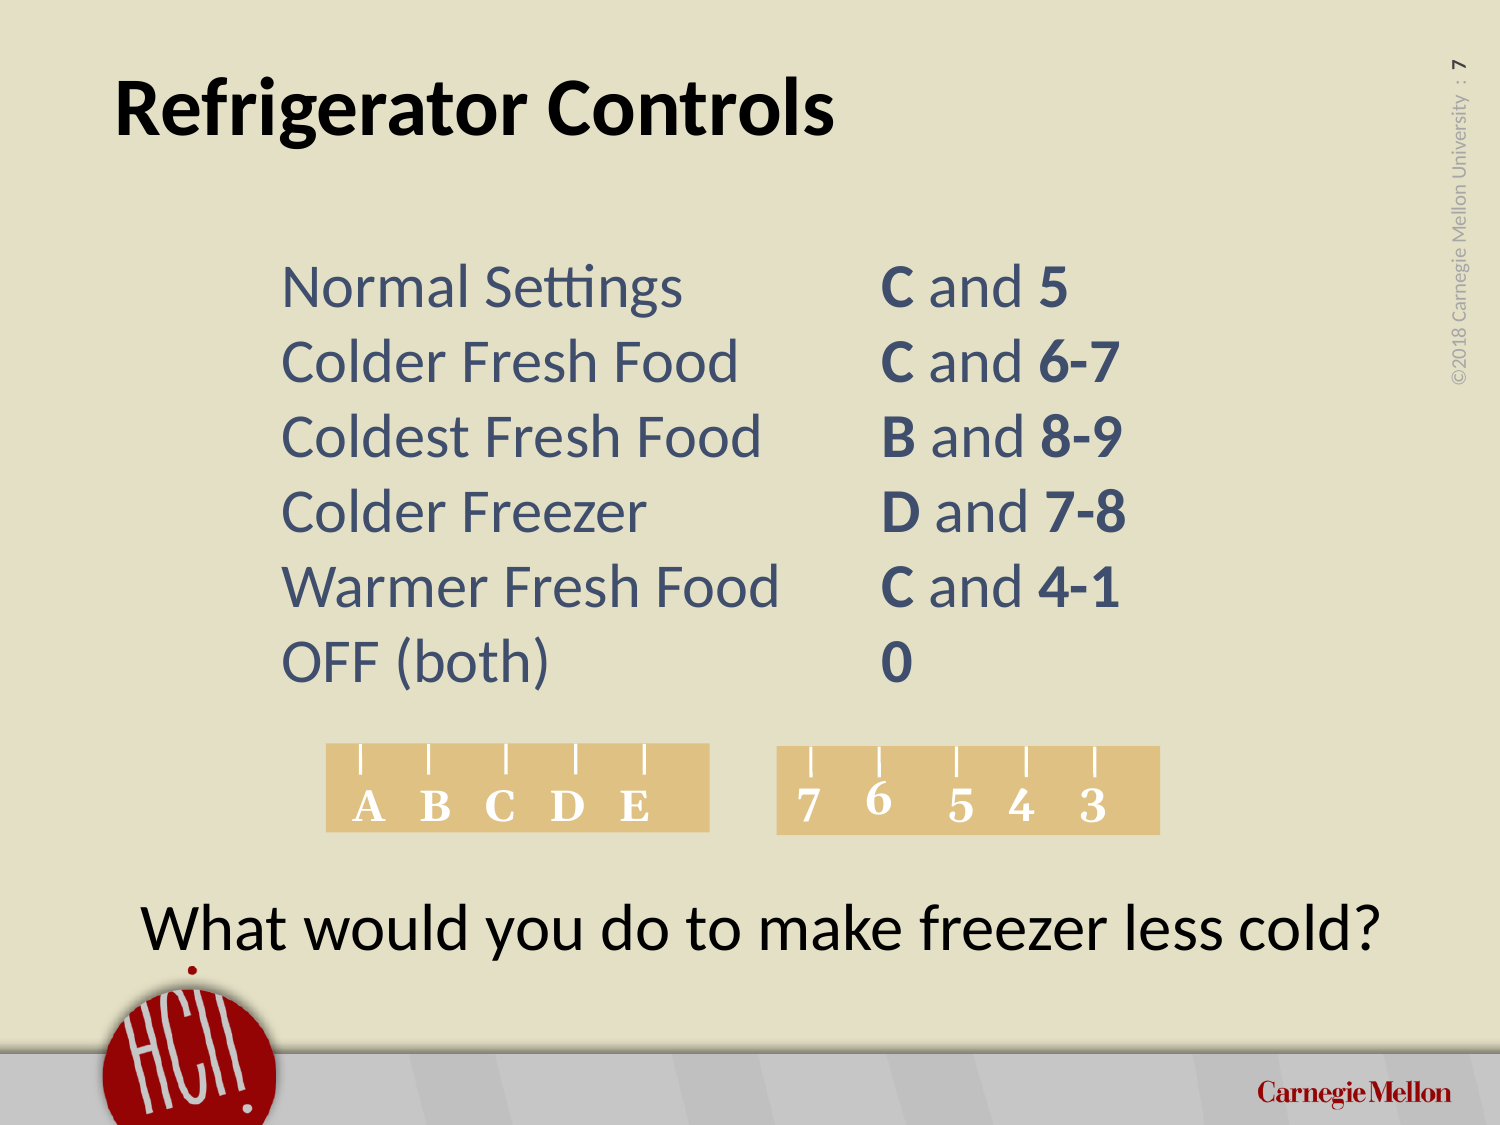

# Refrigerator Controls
Normal Settings		C and 5
Colder Fresh Food		C and 6-7
Coldest Fresh Food		B and 8-9
Colder Freezer		D and 7-8
Warmer Fresh Food		C and 4-1
OFF (both)		0

A   B   C   D   E

7    6     5   4    3
What would you do to make freezer less cold?